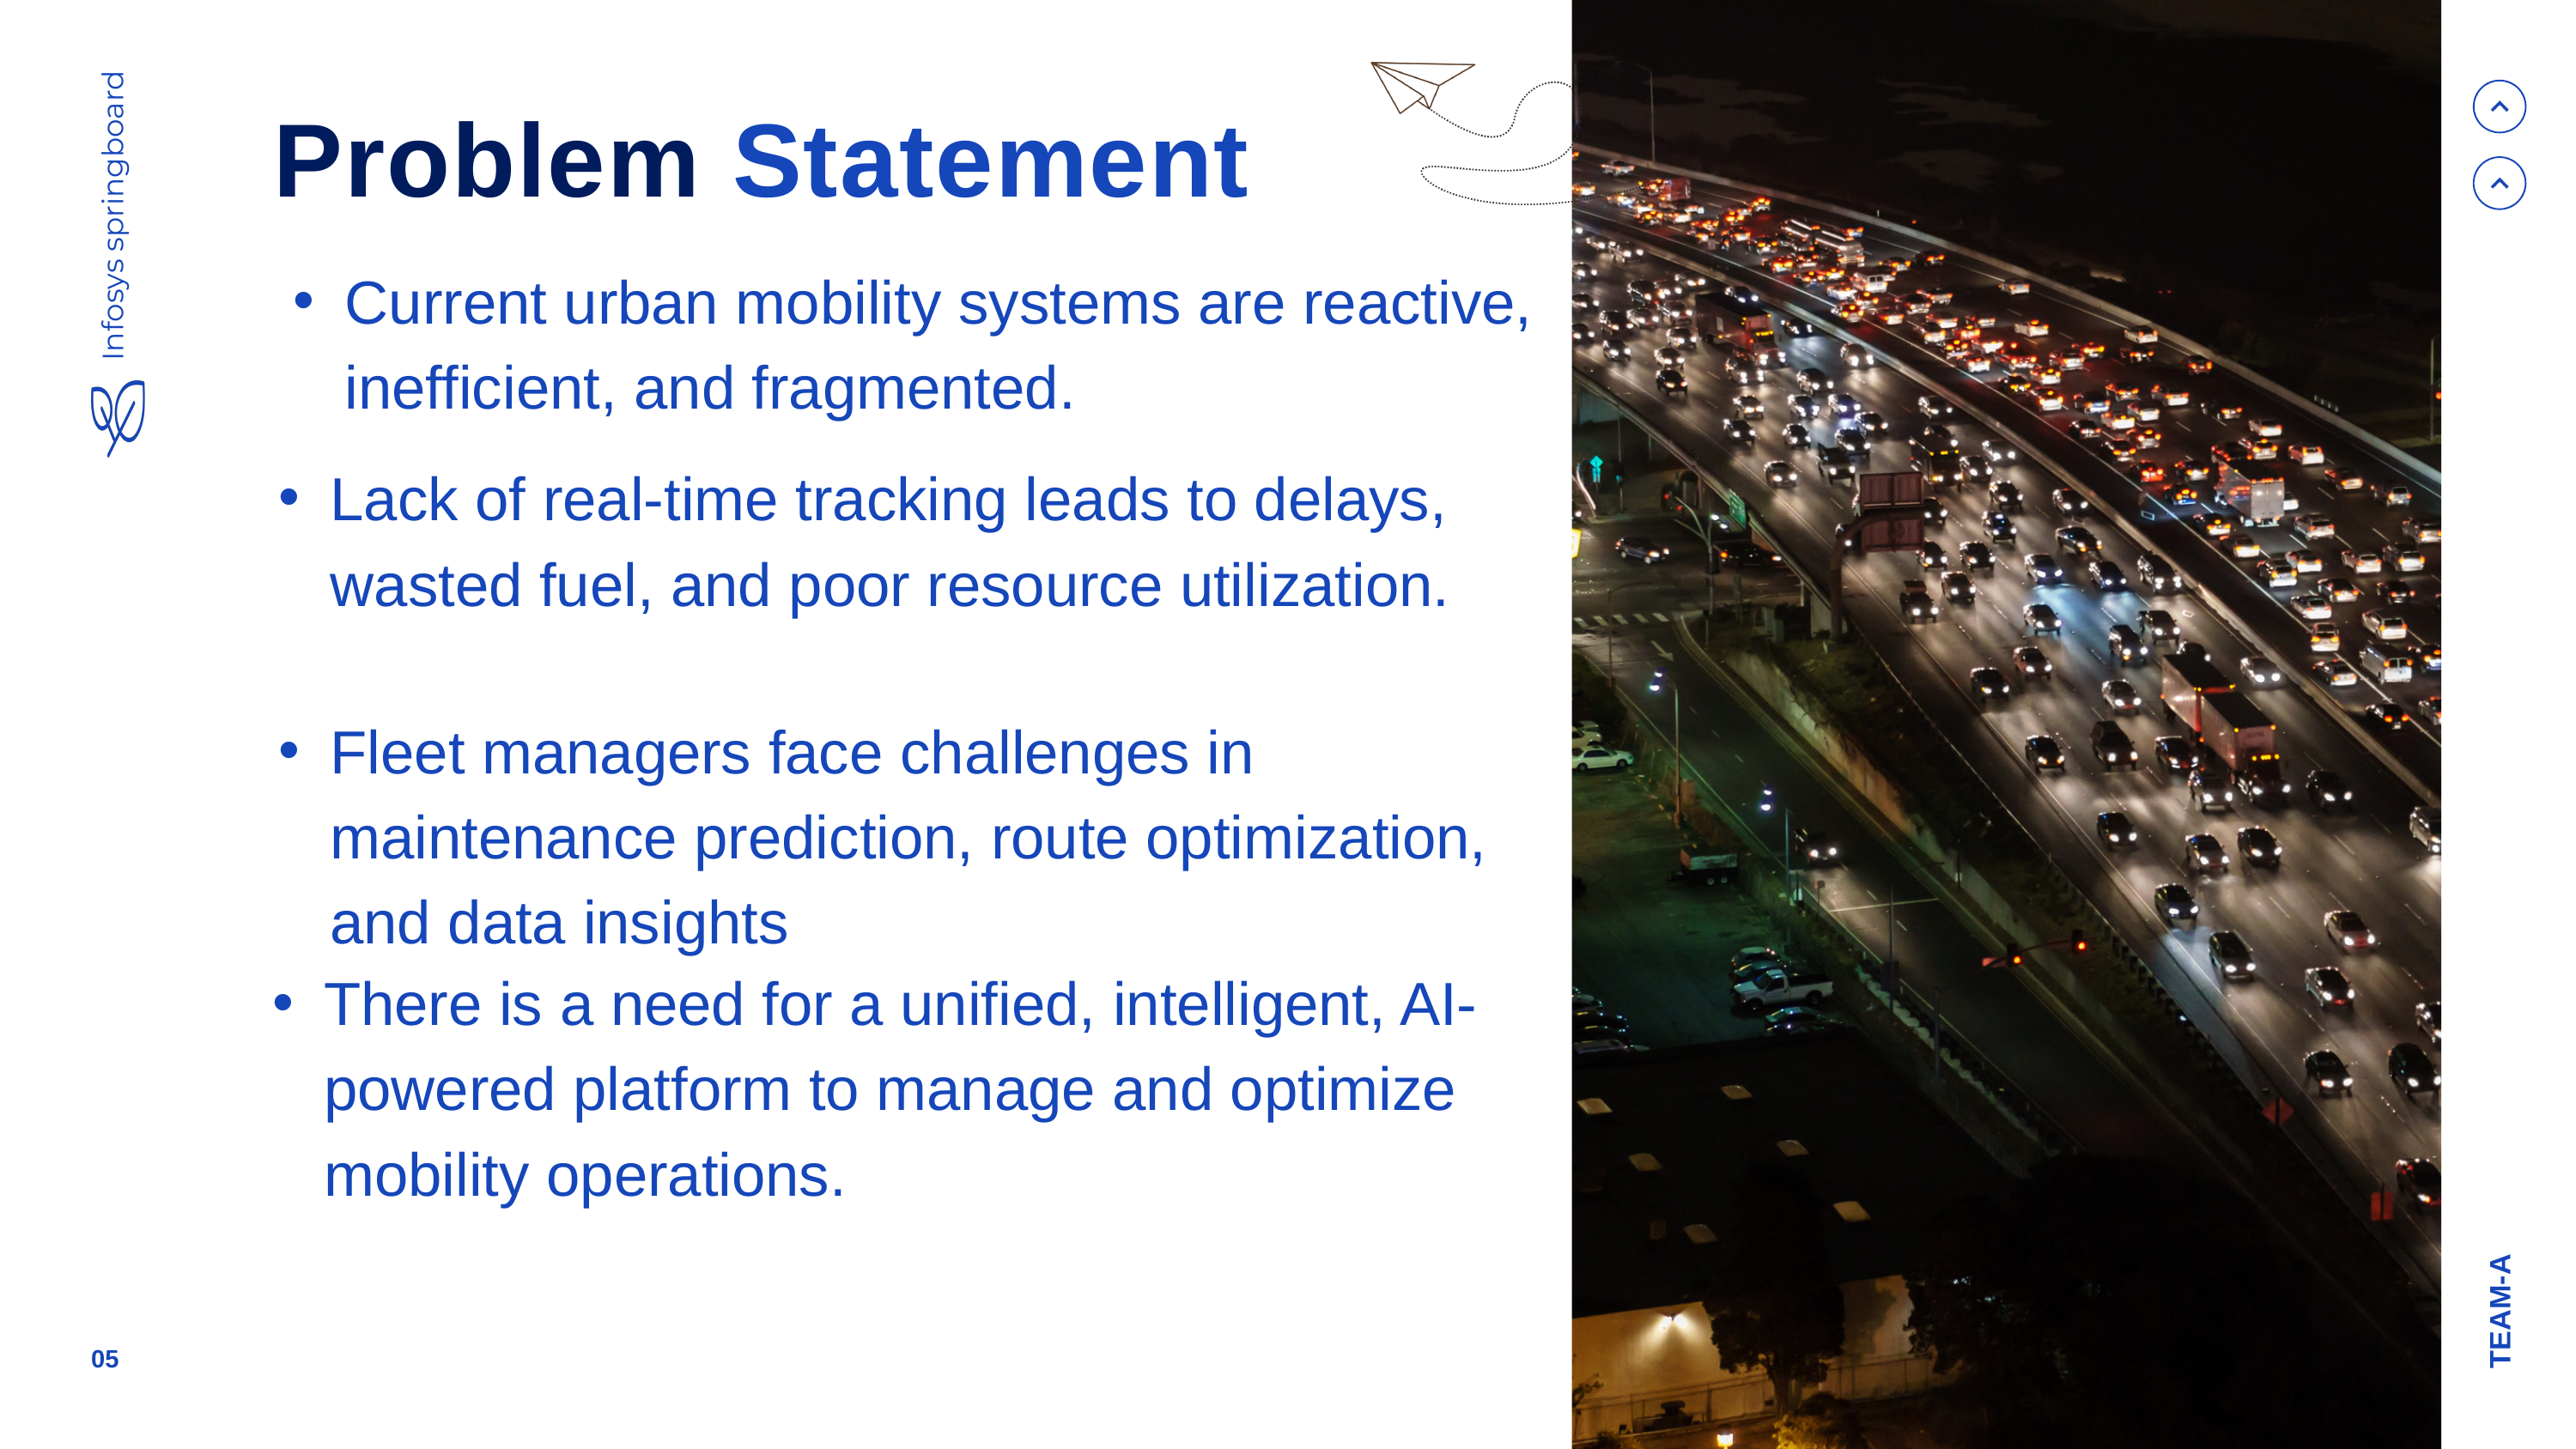

Infosys springboard

Problem Statement

Current urban mobility systems are reactive, inefficient, and fragmented.

Lack of real-time tracking leads to delays, wasted fuel, and poor resource utilization.
Fleet managers face challenges in maintenance prediction, route optimization, and data insights
There is a need for a unified, intelligent, AI-powered platform to manage and optimize mobility operations.
TEAM-A
05